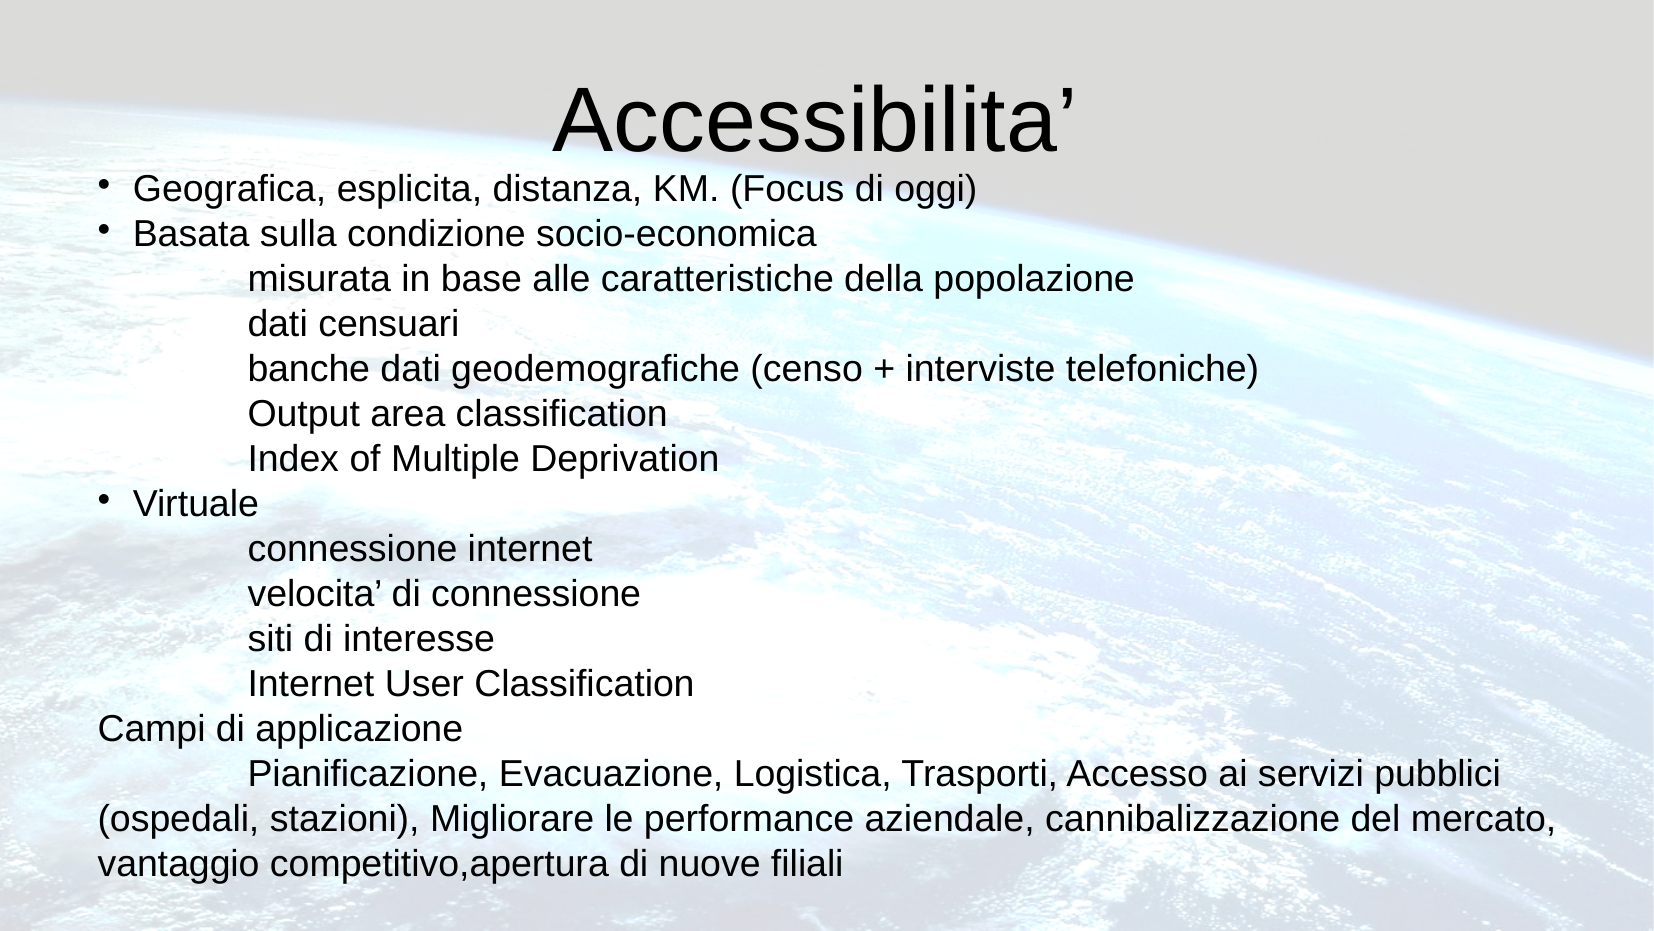

Accessibilita’
Geografica, esplicita, distanza, KM. (Focus di oggi)
Basata sulla condizione socio-economica
	misurata in base alle caratteristiche della popolazione
	dati censuari
	banche dati geodemografiche (censo + interviste telefoniche)
	Output area classification
	Index of Multiple Deprivation
Virtuale
	connessione internet
	velocita’ di connessione
	siti di interesse
	Internet User Classification
Campi di applicazione
	Pianificazione, Evacuazione, Logistica, Trasporti, Accesso ai servizi pubblici (ospedali, stazioni), Migliorare le performance aziendale, cannibalizzazione del mercato, vantaggio competitivo,apertura di nuove filiali